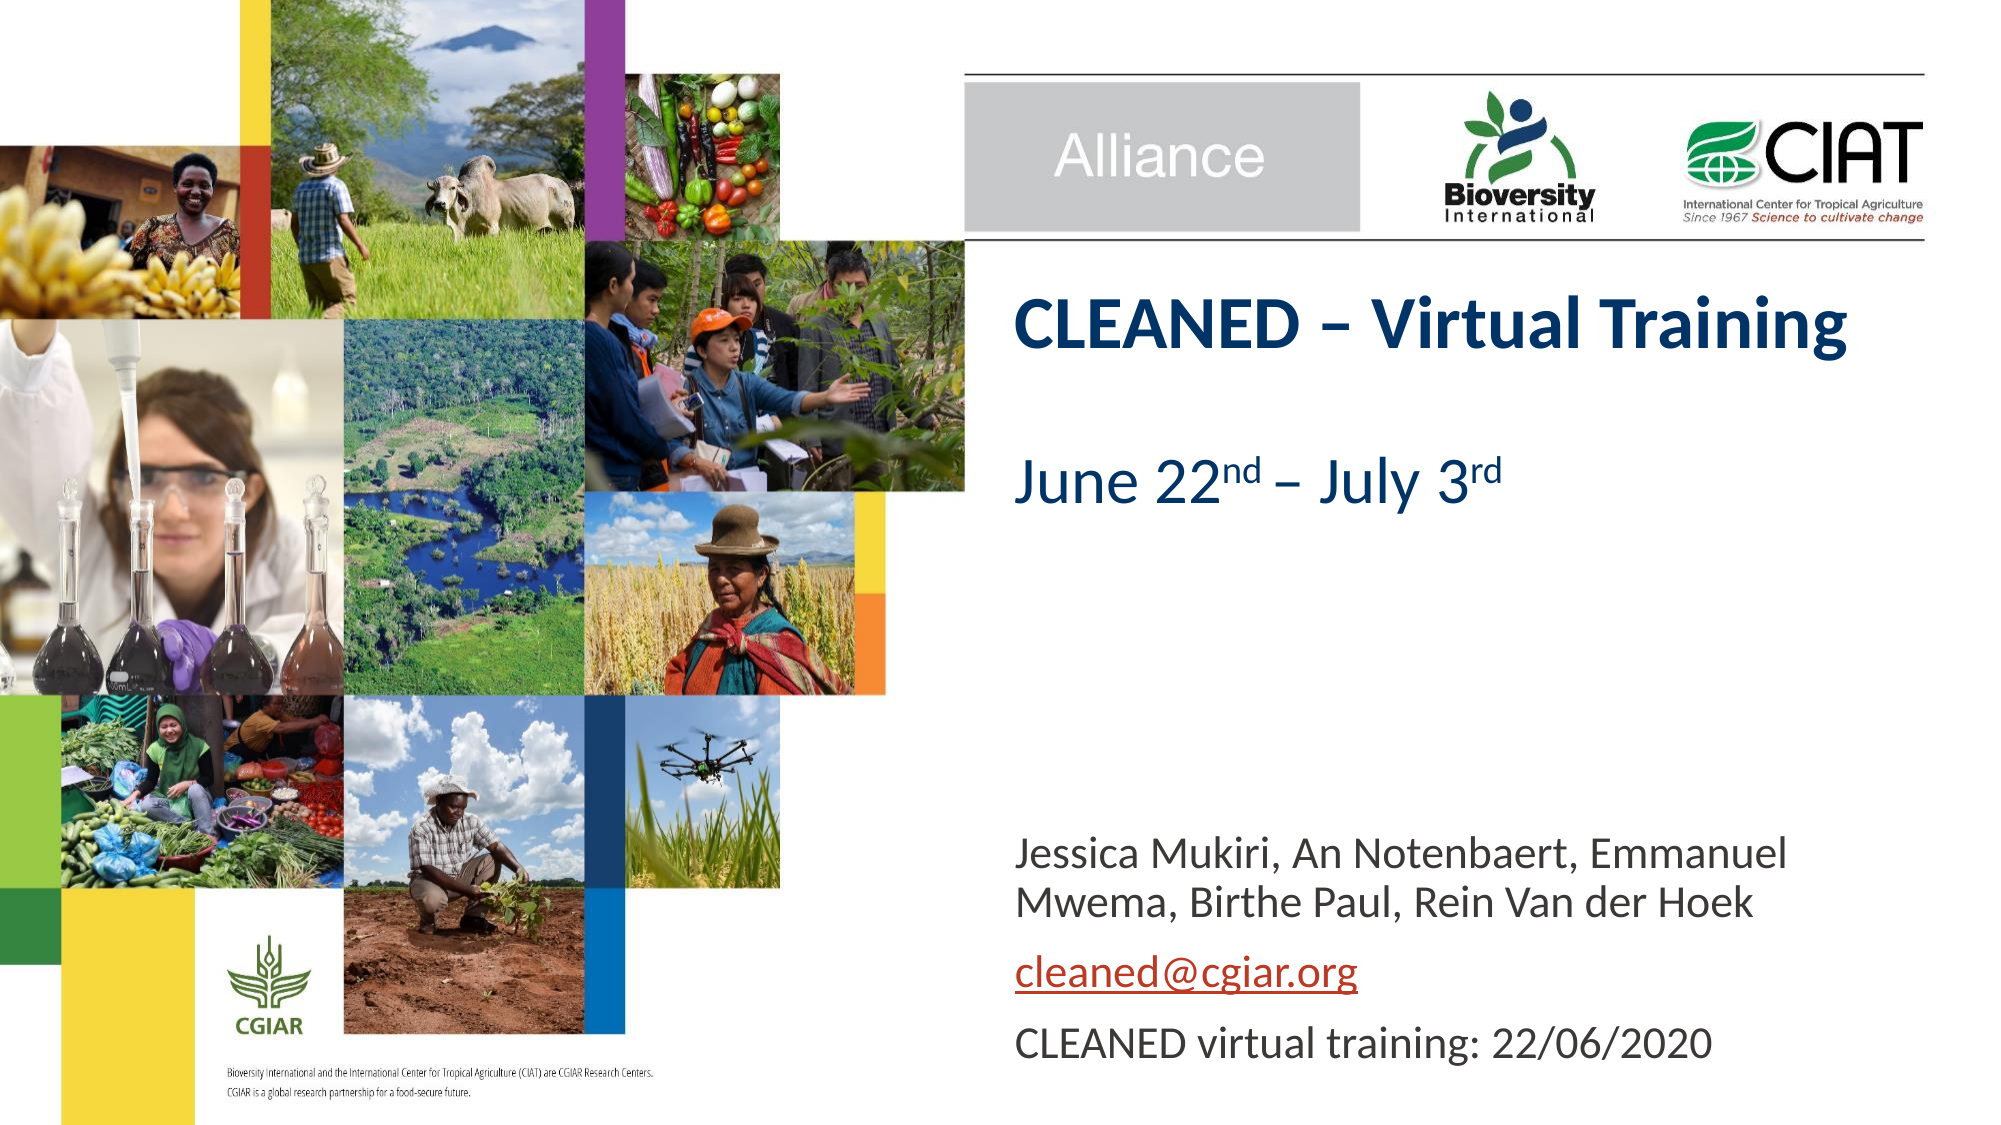

# CLEANED – Virtual Training June 22nd – July 3rd
Jessica Mukiri, An Notenbaert, Emmanuel Mwema, Birthe Paul, Rein Van der Hoek
cleaned@cgiar.org
CLEANED virtual training: 22/06/2020